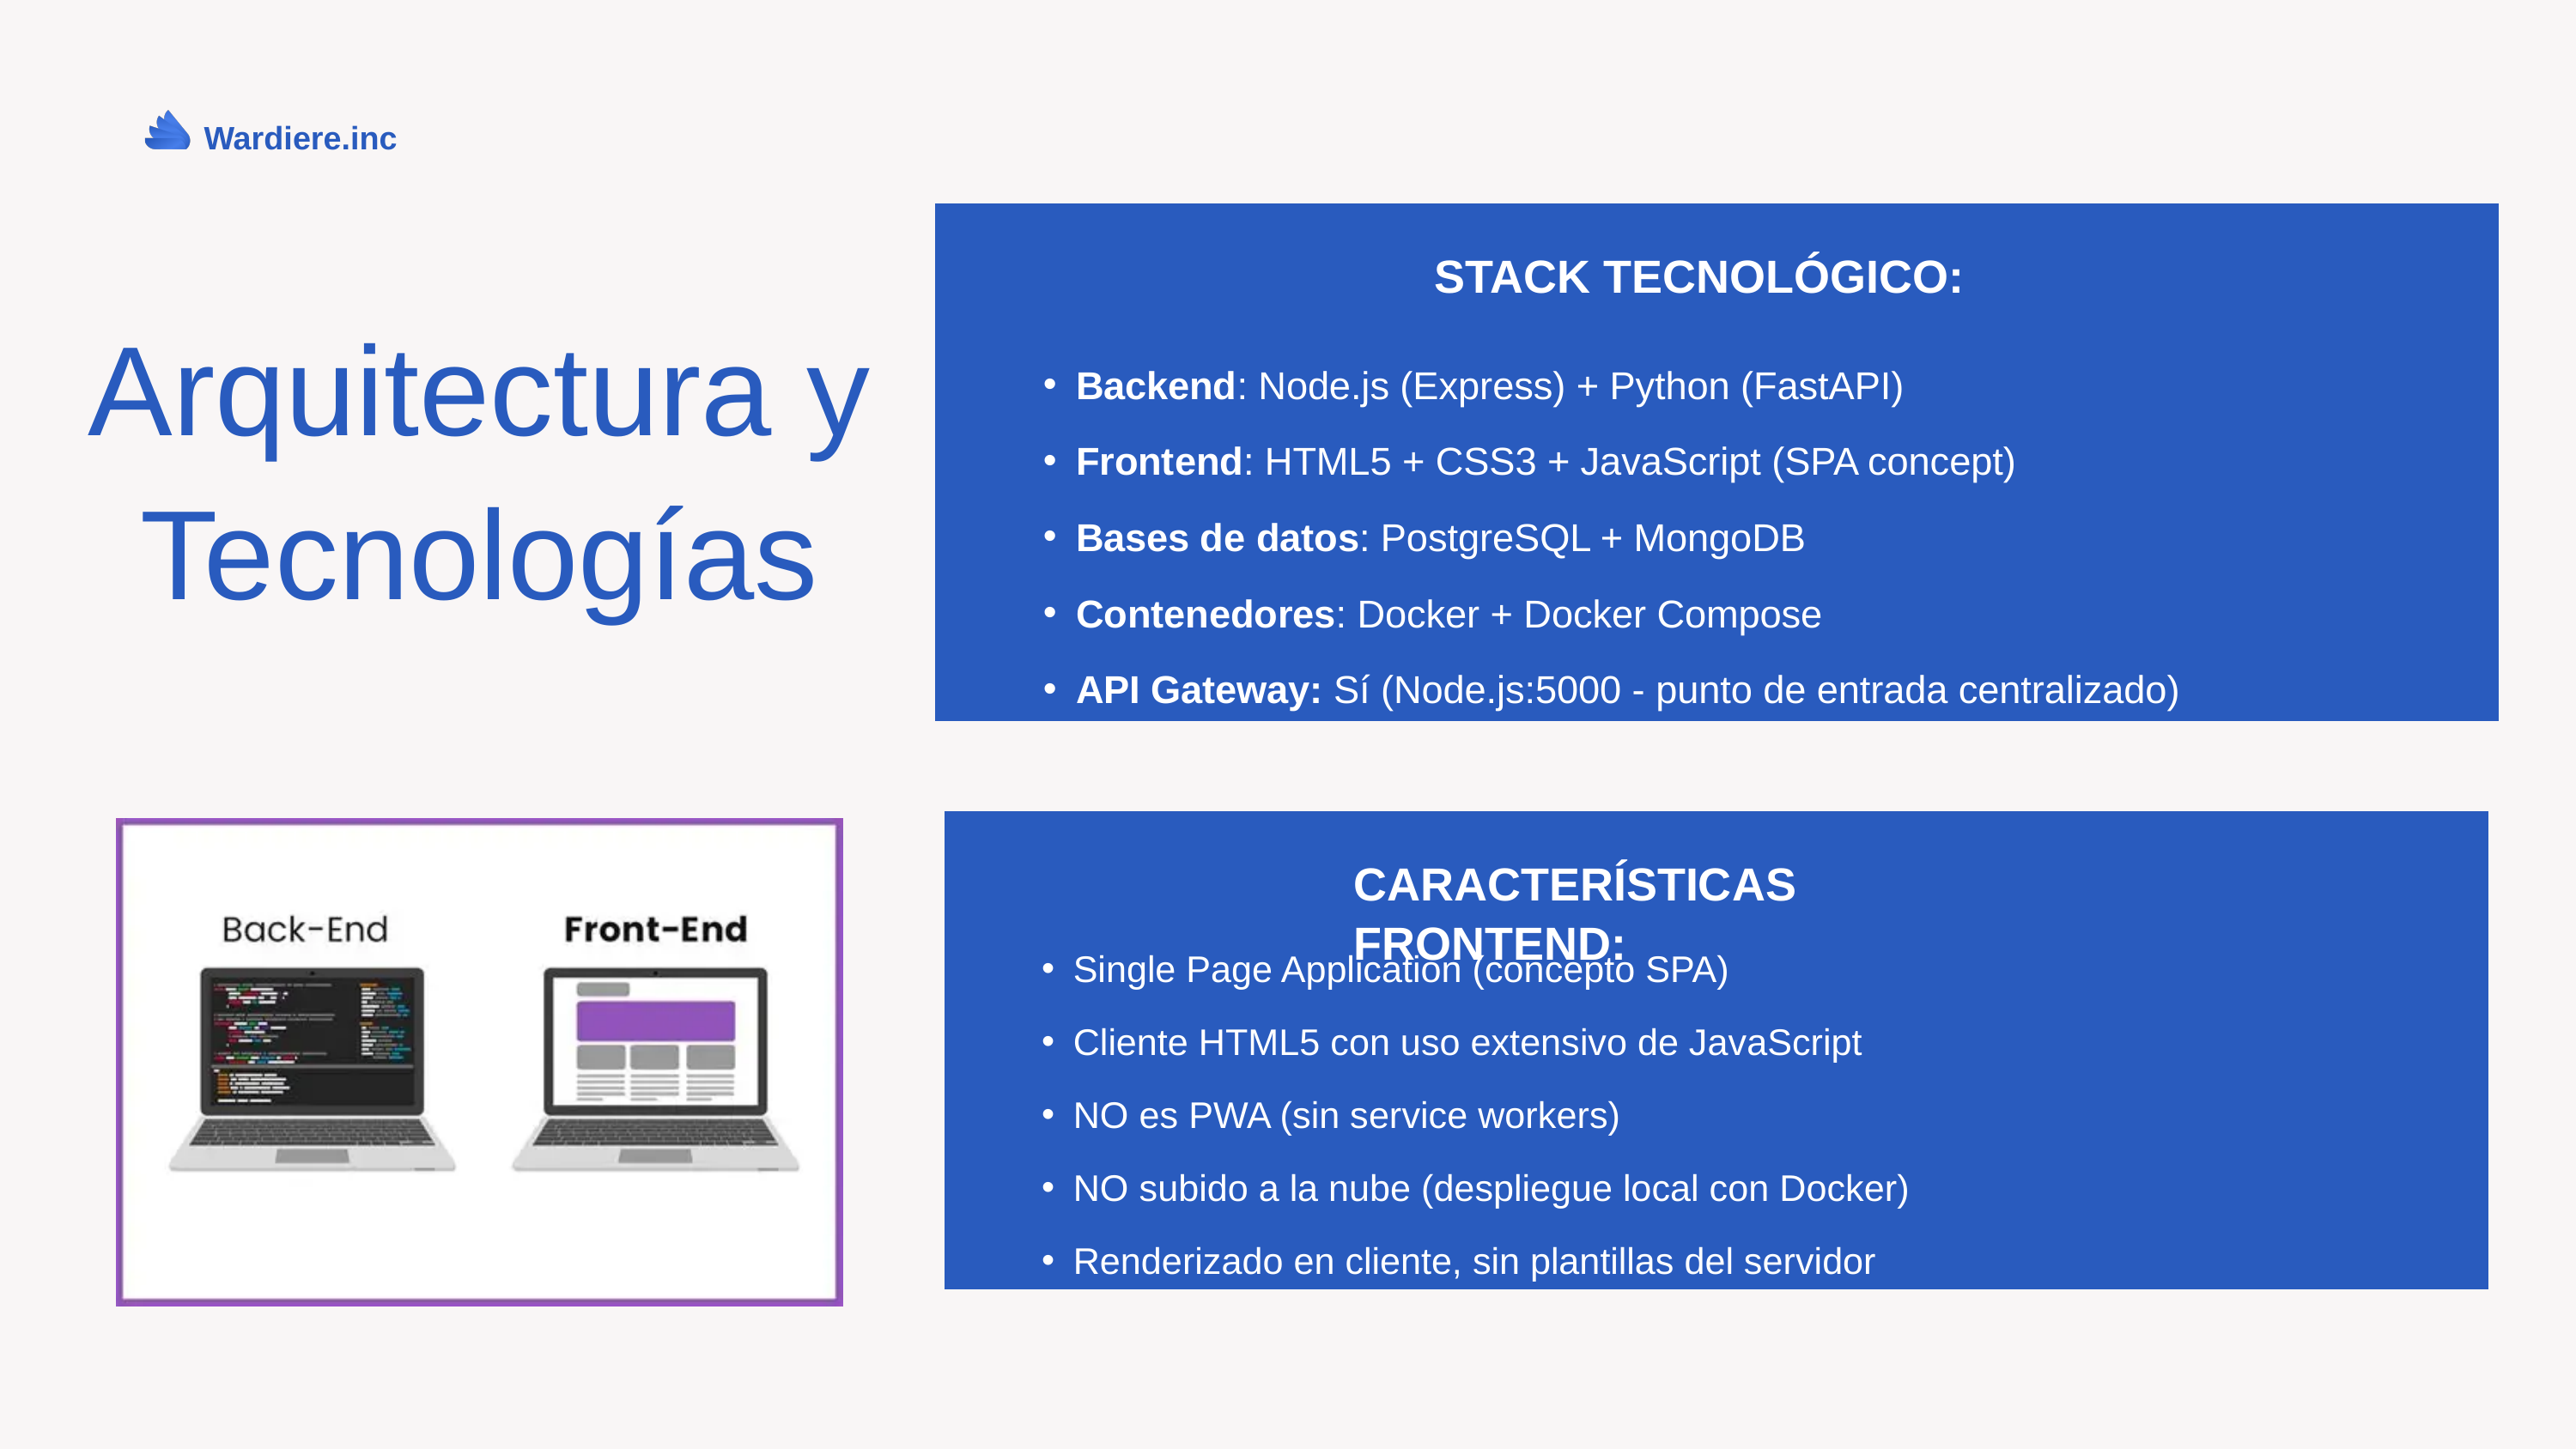

Wardiere.inc

STACK TECNOLÓGICO:
Arquitectura y Tecnologías
Backend: Node.js (Express) + Python (FastAPI)
Frontend: HTML5 + CSS3 + JavaScript (SPA concept)
Bases de datos: PostgreSQL + MongoDB
Contenedores: Docker + Docker Compose
API Gateway: Sí (Node.js:5000 - punto de entrada centralizado)

CARACTERÍSTICAS FRONTEND:
Single Page Application (concepto SPA)
Cliente HTML5 con uso extensivo de JavaScript
NO es PWA (sin service workers)
NO subido a la nube (despliegue local con Docker)
Renderizado en cliente, sin plantillas del servidor